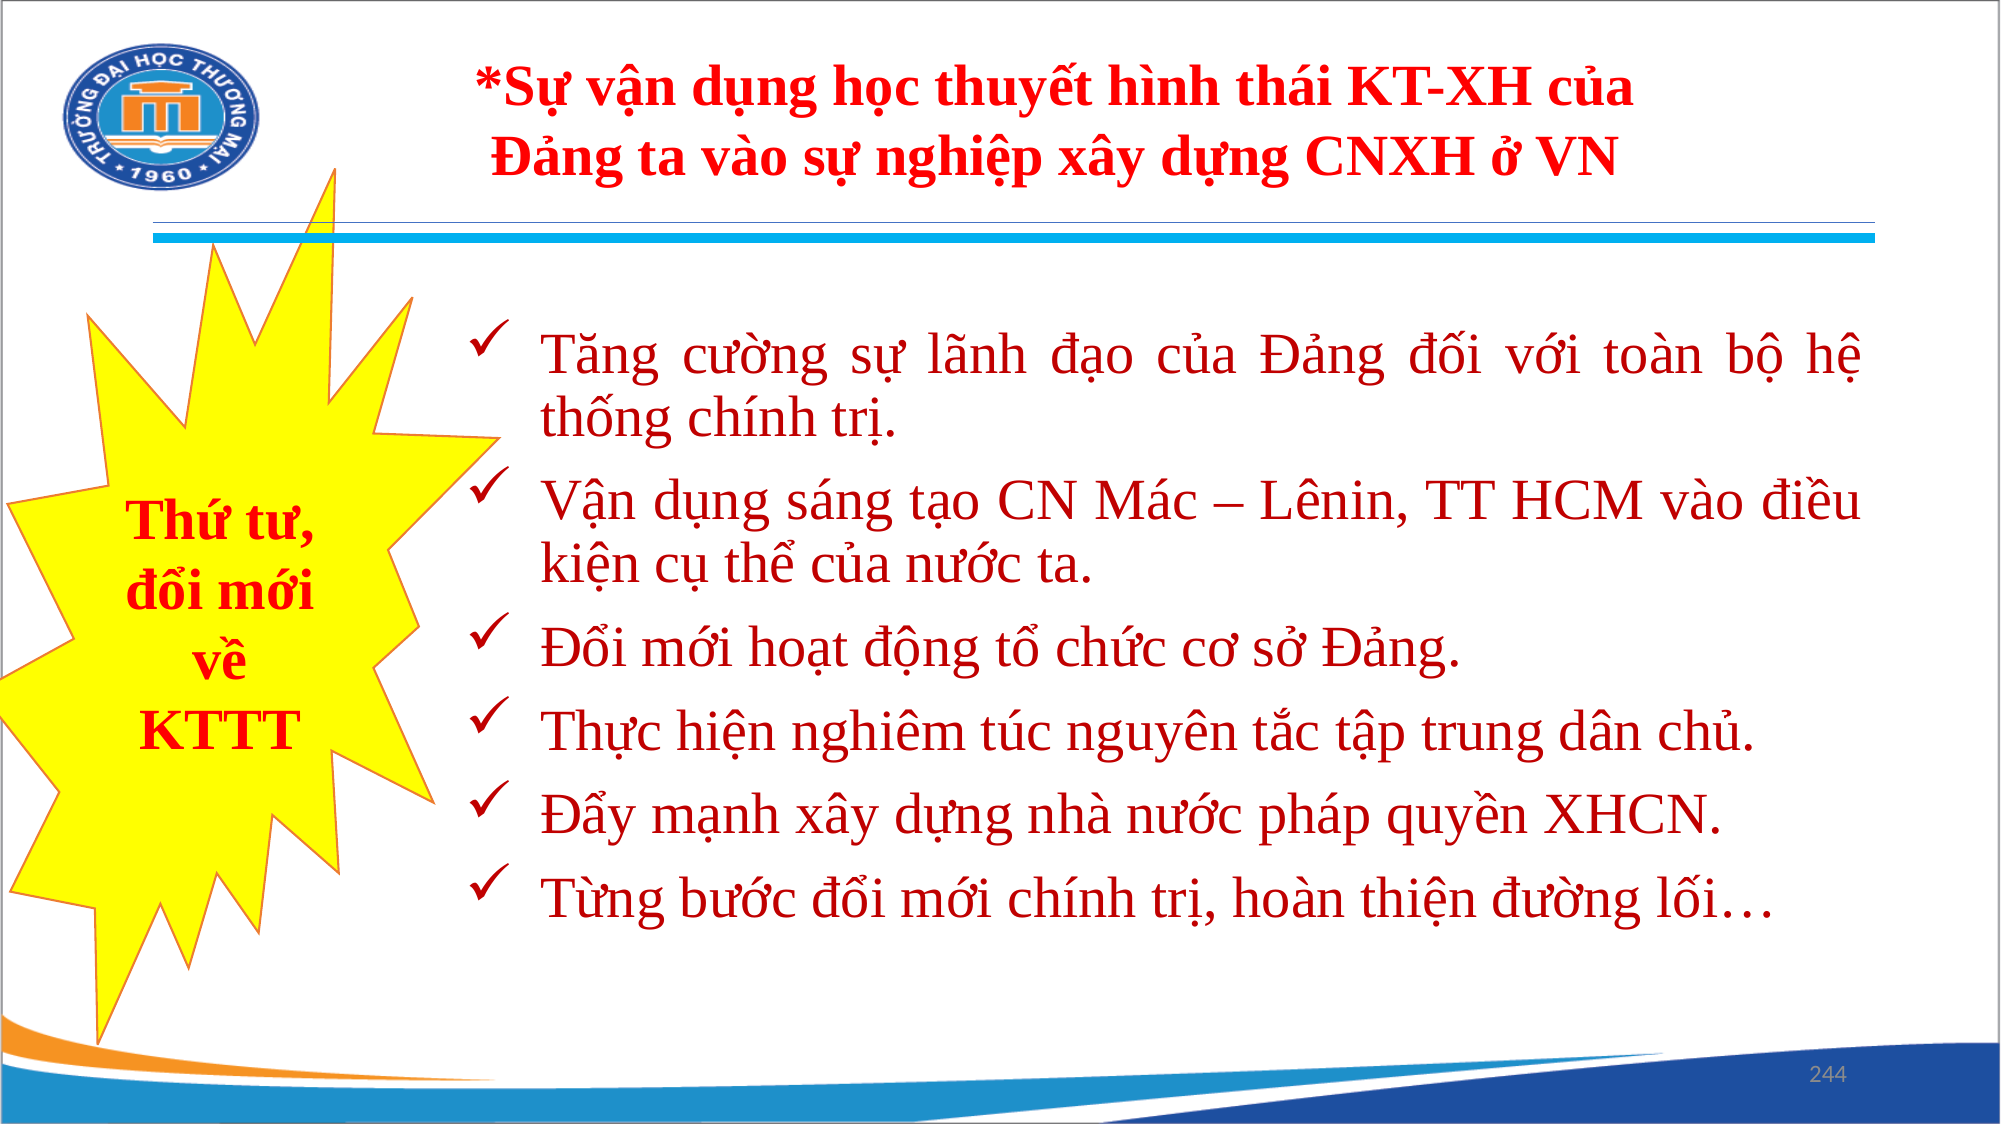

*Sự vận dụng học thuyết hình thái KT-XH của Đảng ta vào sự nghiệp xây dựng CNXH ở VN
Thứ tư, đổi mới về KTTT
Tăng cường sự lãnh đạo của Đảng đối với toàn bộ hệ thống chính trị.
Vận dụng sáng tạo CN Mác – Lênin, TT HCM vào điều kiện cụ thể của nước ta.
Đổi mới hoạt động tổ chức cơ sở Đảng.
Thực hiện nghiêm túc nguyên tắc tập trung dân chủ.
Đẩy mạnh xây dựng nhà nước pháp quyền XHCN.
Từng bước đổi mới chính trị, hoàn thiện đường lối…
244